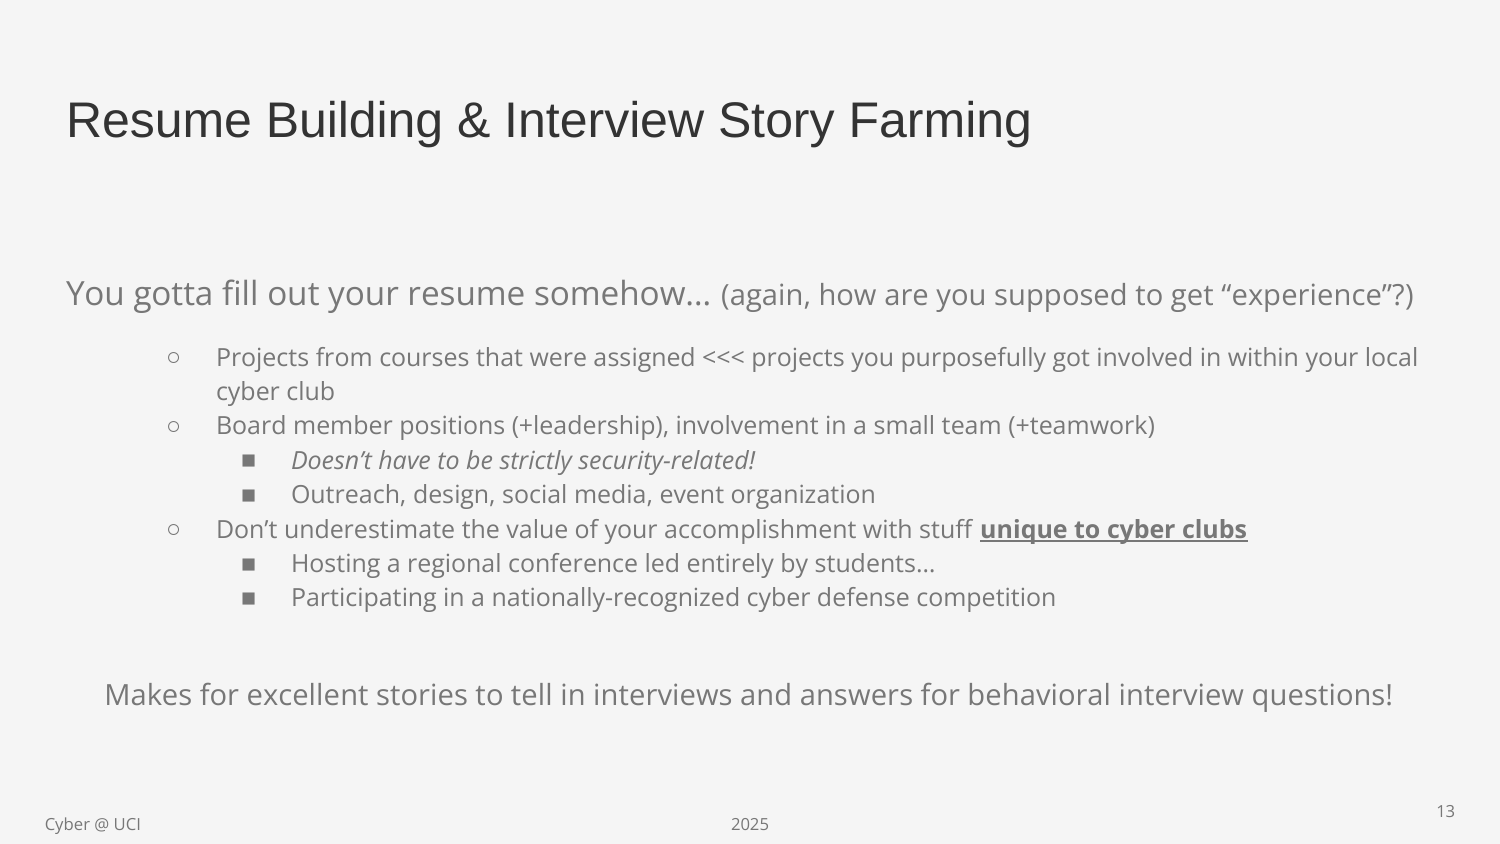

# Resume Building & Interview Story Farming

You gotta fill out your resume somehow… (again, how are you supposed to get “experience”?)
Projects from courses that were assigned <<< projects you purposefully got involved in within your local cyber club
Board member positions (+leadership), involvement in a small team (+teamwork)
Doesn’t have to be strictly security-related!
Outreach, design, social media, event organization
Don’t underestimate the value of your accomplishment with stuff unique to cyber clubs
Hosting a regional conference led entirely by students…
Participating in a nationally-recognized cyber defense competition
Makes for excellent stories to tell in interviews and answers for behavioral interview questions!

13
Cyber @ UCI
2025